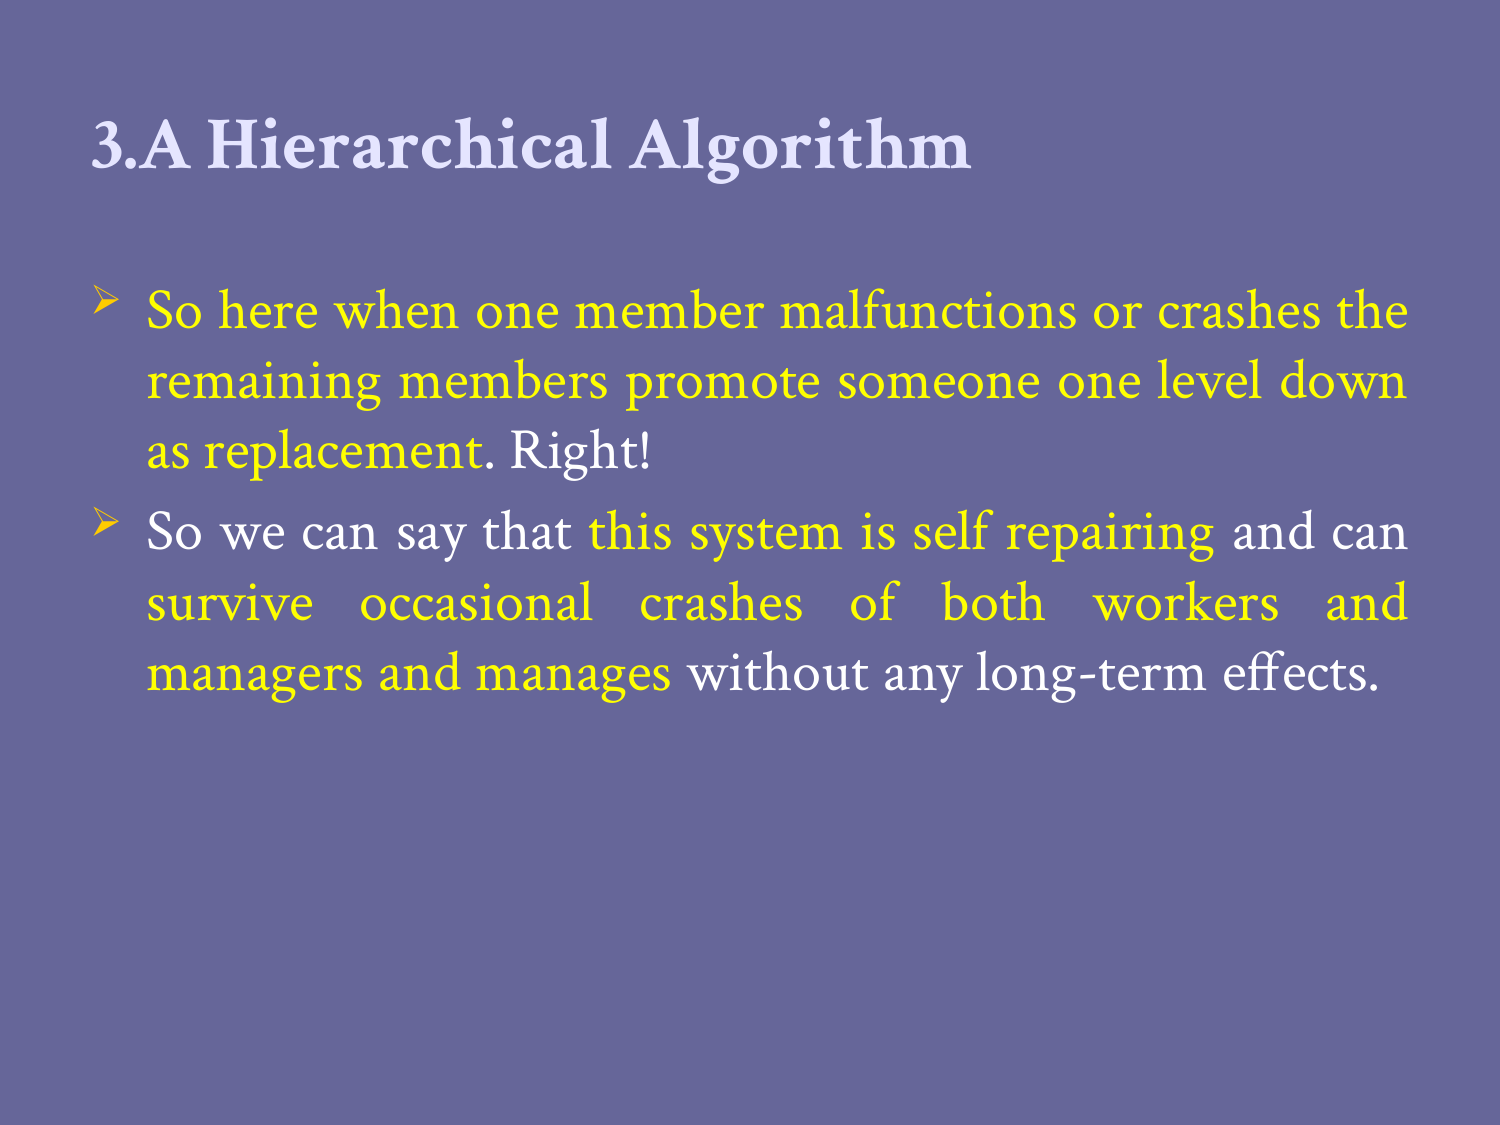

3.A Hierarchical Algorithm
So here when one member malfunctions or crashes the remaining members promote someone one level down as replacement. Right!
So we can say that this system is self repairing and can survive occasional crashes of both workers and managers and manages without any long-term effects.